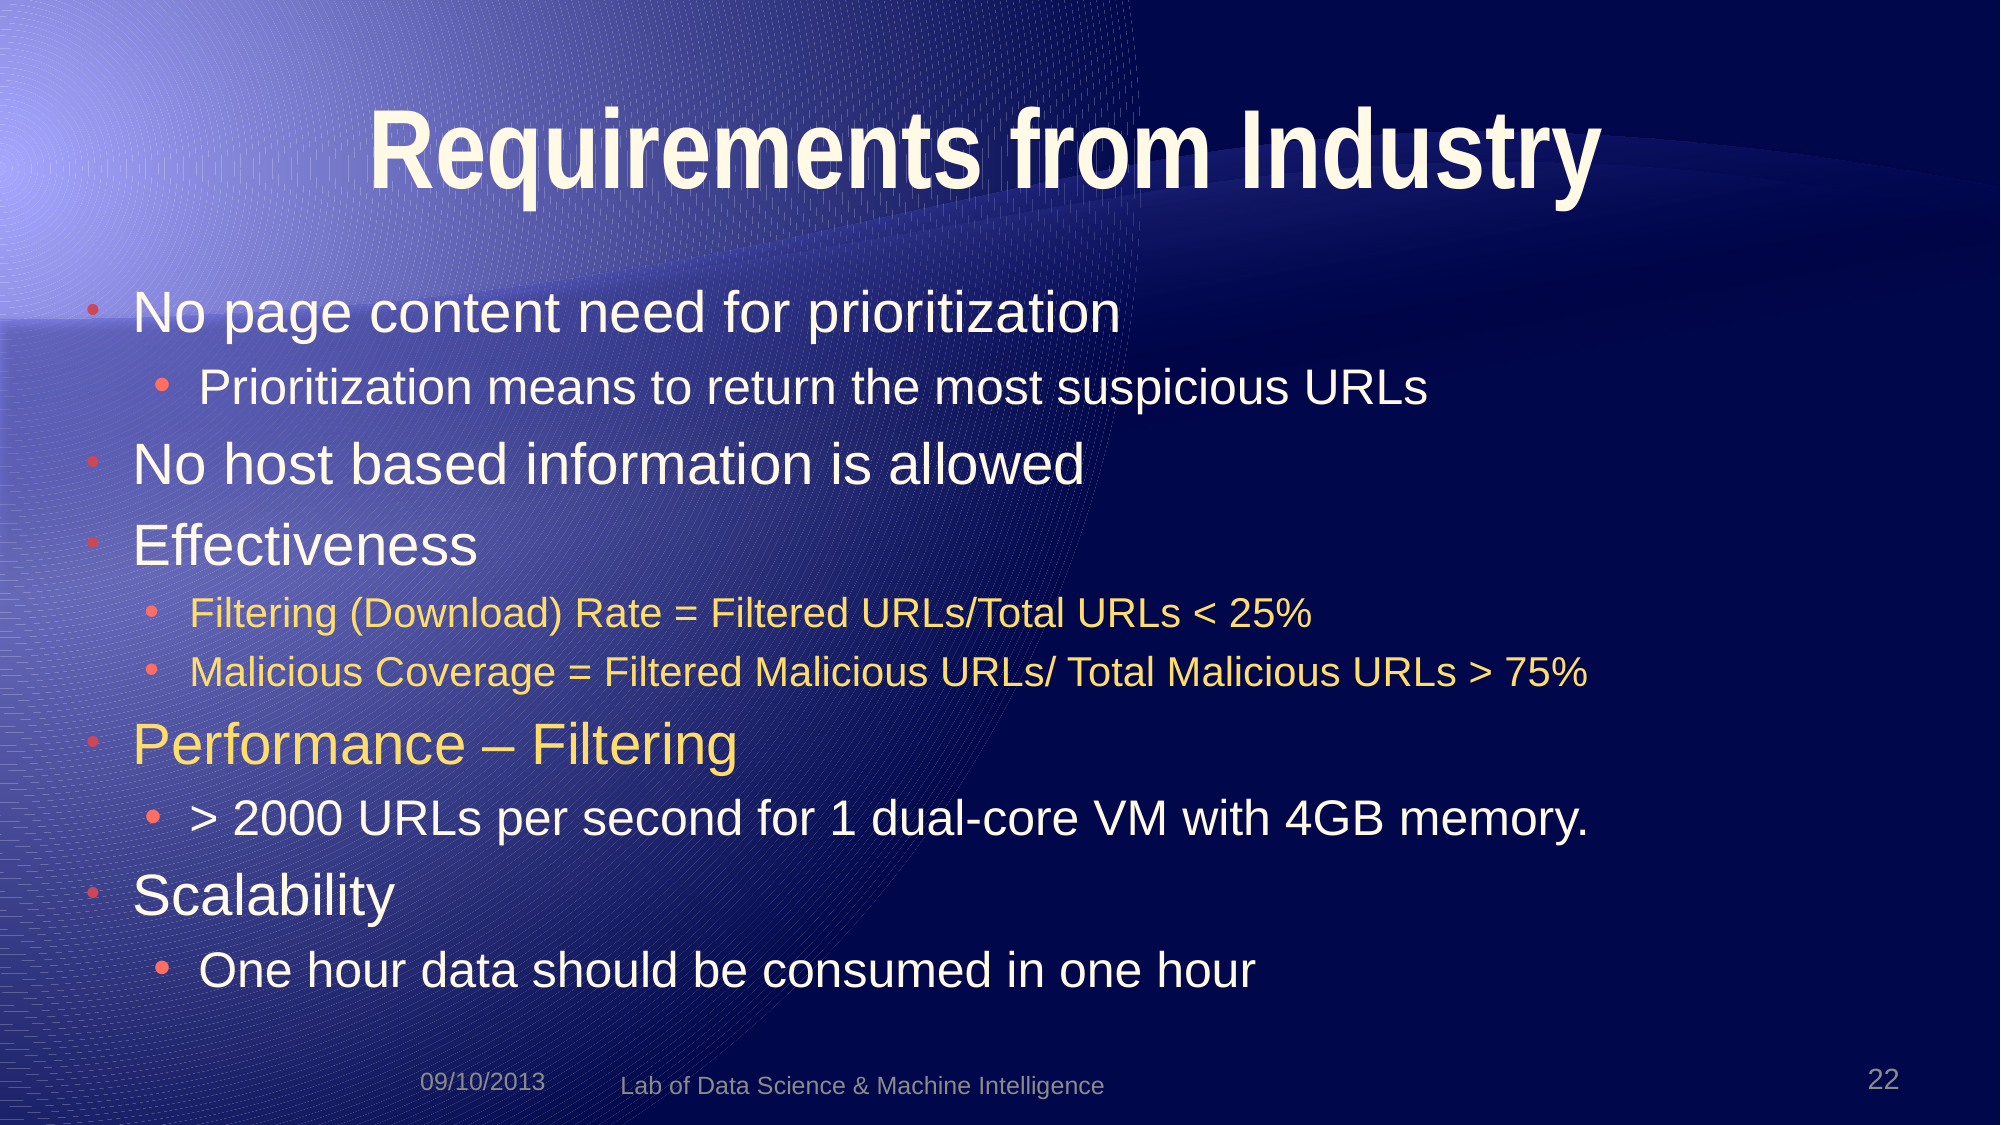

# Requirements from Industry
No page content need for prioritization
Prioritization means to return the most suspicious URLs
No host based information is allowed
Effectiveness
Filtering (Download) Rate = Filtered URLs/Total URLs < 25%
Malicious Coverage = Filtered Malicious URLs/ Total Malicious URLs > 75%
Performance – Filtering
> 2000 URLs per second for 1 dual-core VM with 4GB memory.
Scalability
One hour data should be consumed in one hour
09/10/2013
22
Lab of Data Science & Machine Intelligence